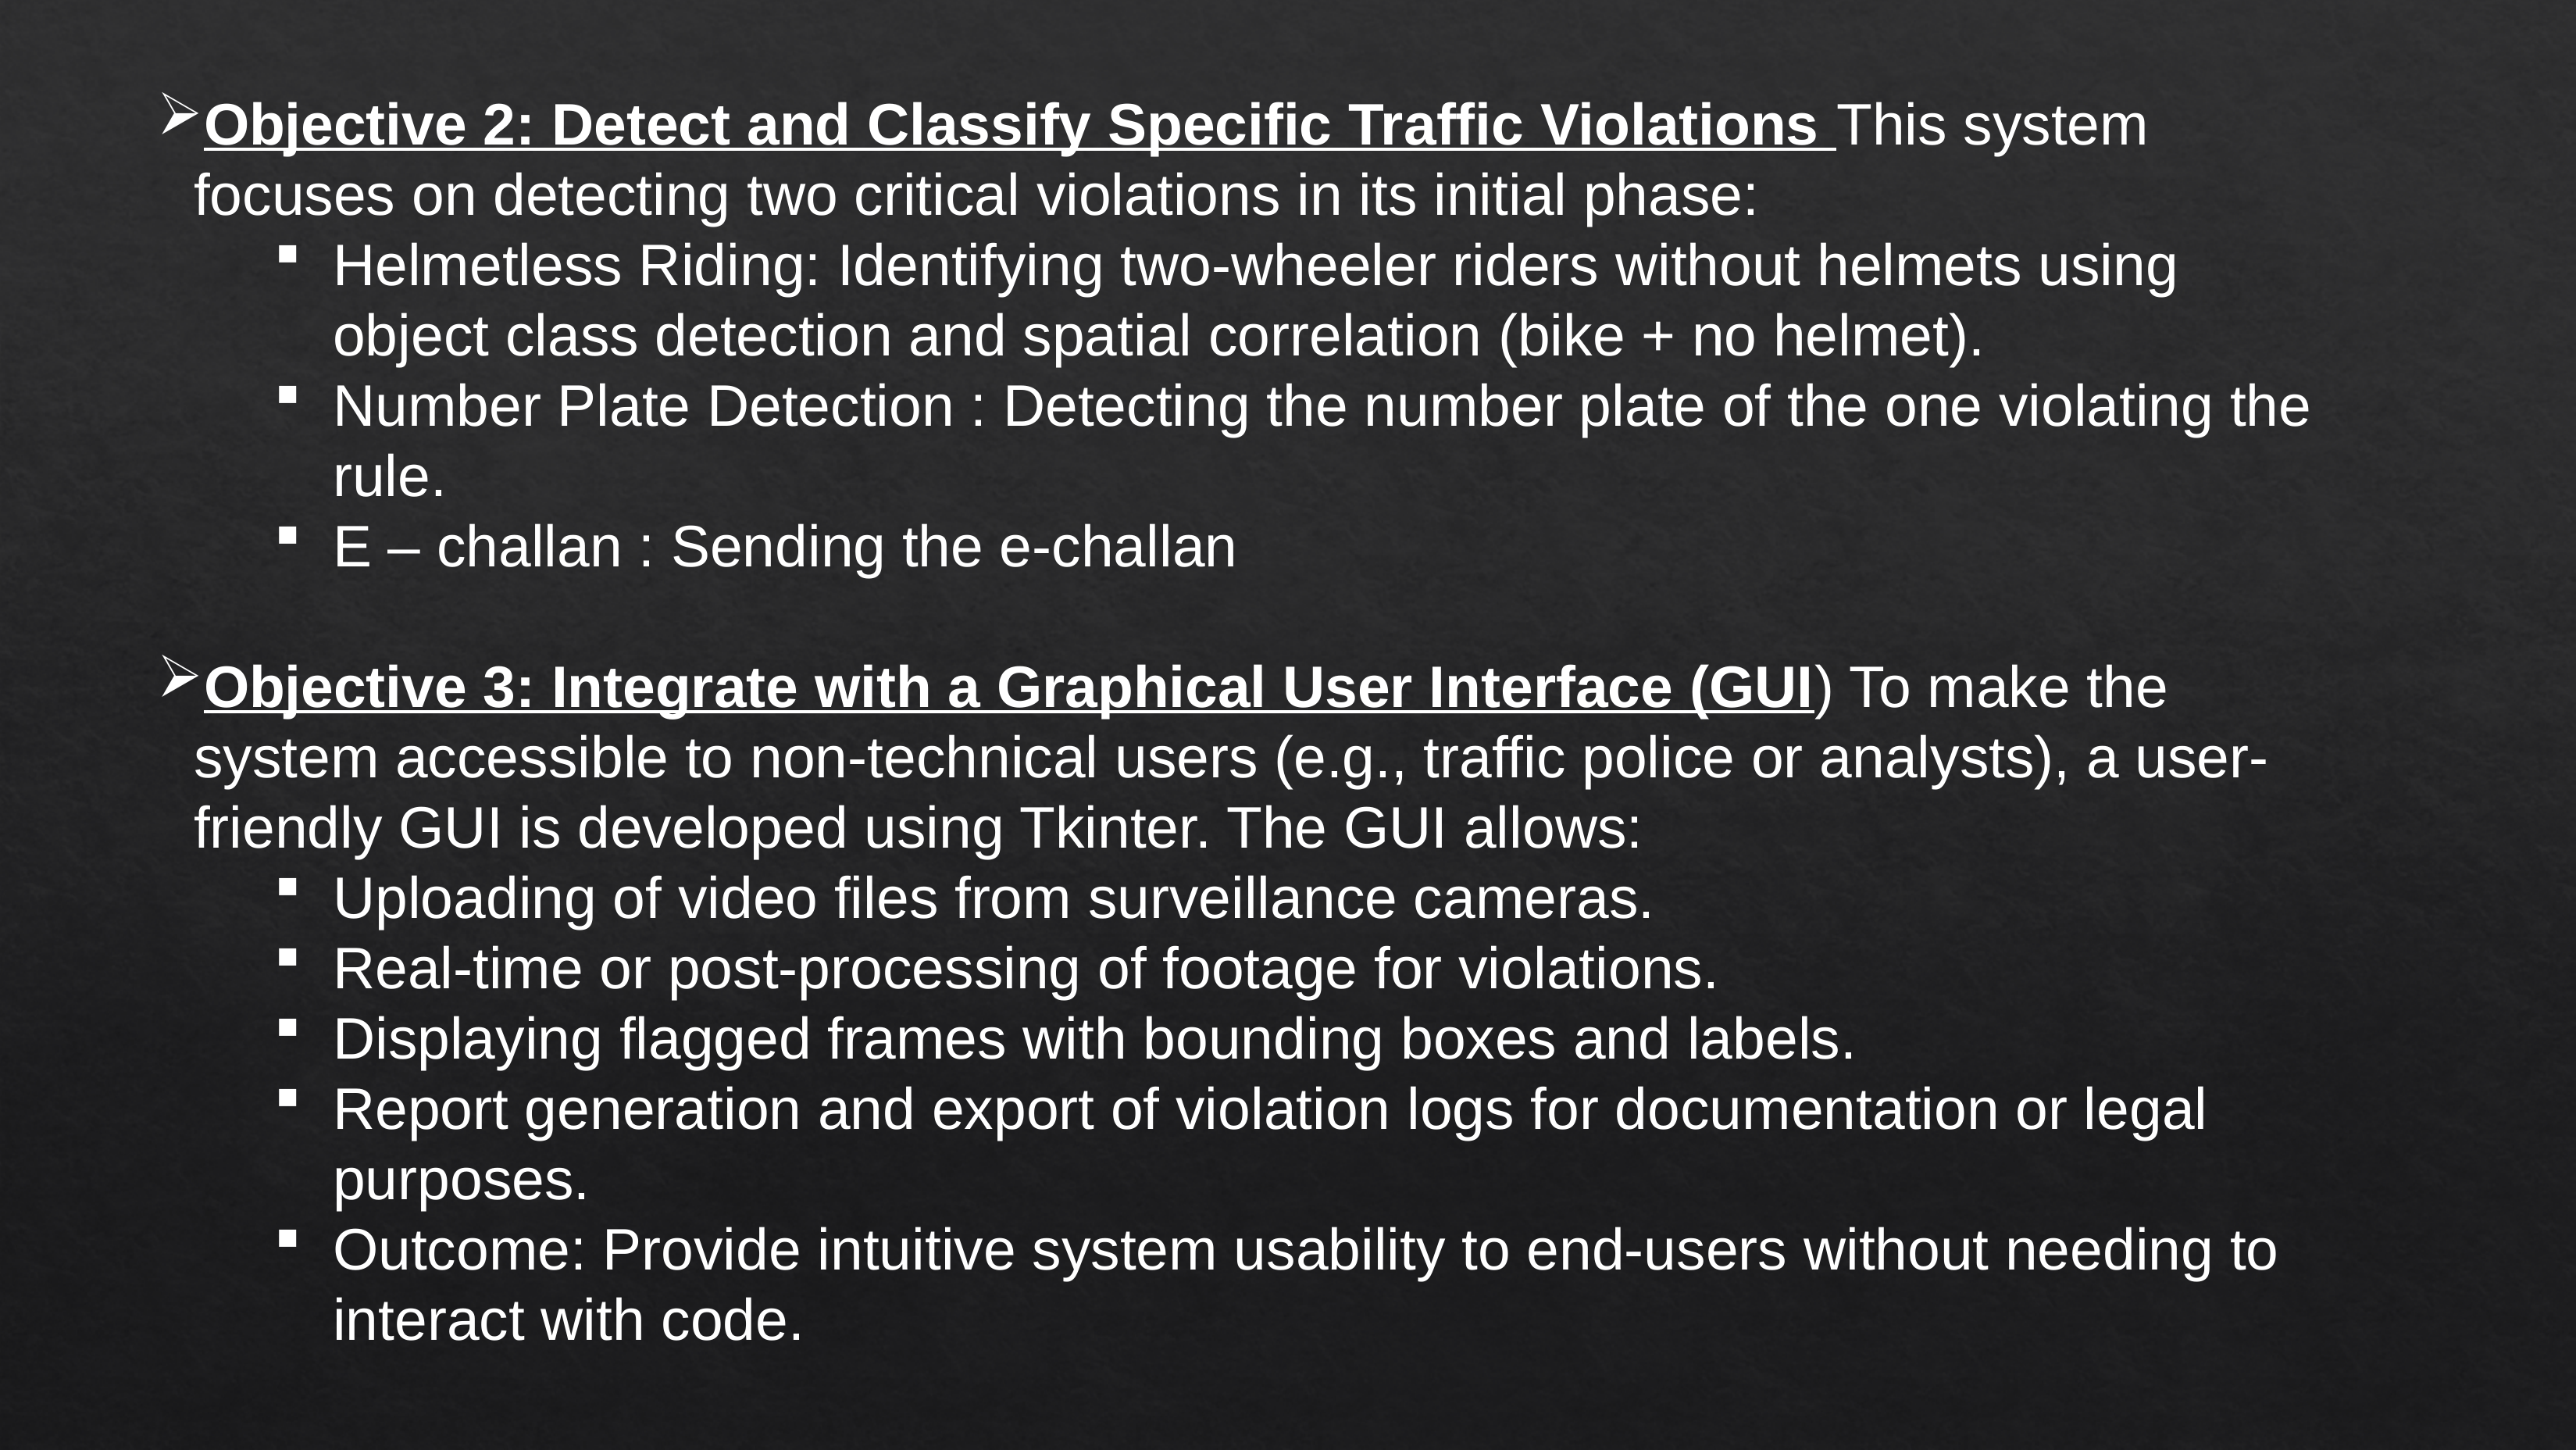

Objective 2: Detect and Classify Specific Traffic Violations This system focuses on detecting two critical violations in its initial phase:
Helmetless Riding: Identifying two-wheeler riders without helmets using object class detection and spatial correlation (bike + no helmet).
Number Plate Detection : Detecting the number plate of the one violating the rule.
E – challan : Sending the e-challan

Objective 3: Integrate with a Graphical User Interface (GUI) To make the system accessible to non-technical users (e.g., traffic police or analysts), a user-friendly GUI is developed using Tkinter. The GUI allows:
Uploading of video files from surveillance cameras.
Real-time or post-processing of footage for violations.
Displaying flagged frames with bounding boxes and labels.
Report generation and export of violation logs for documentation or legal purposes.
Outcome: Provide intuitive system usability to end-users without needing to interact with code.